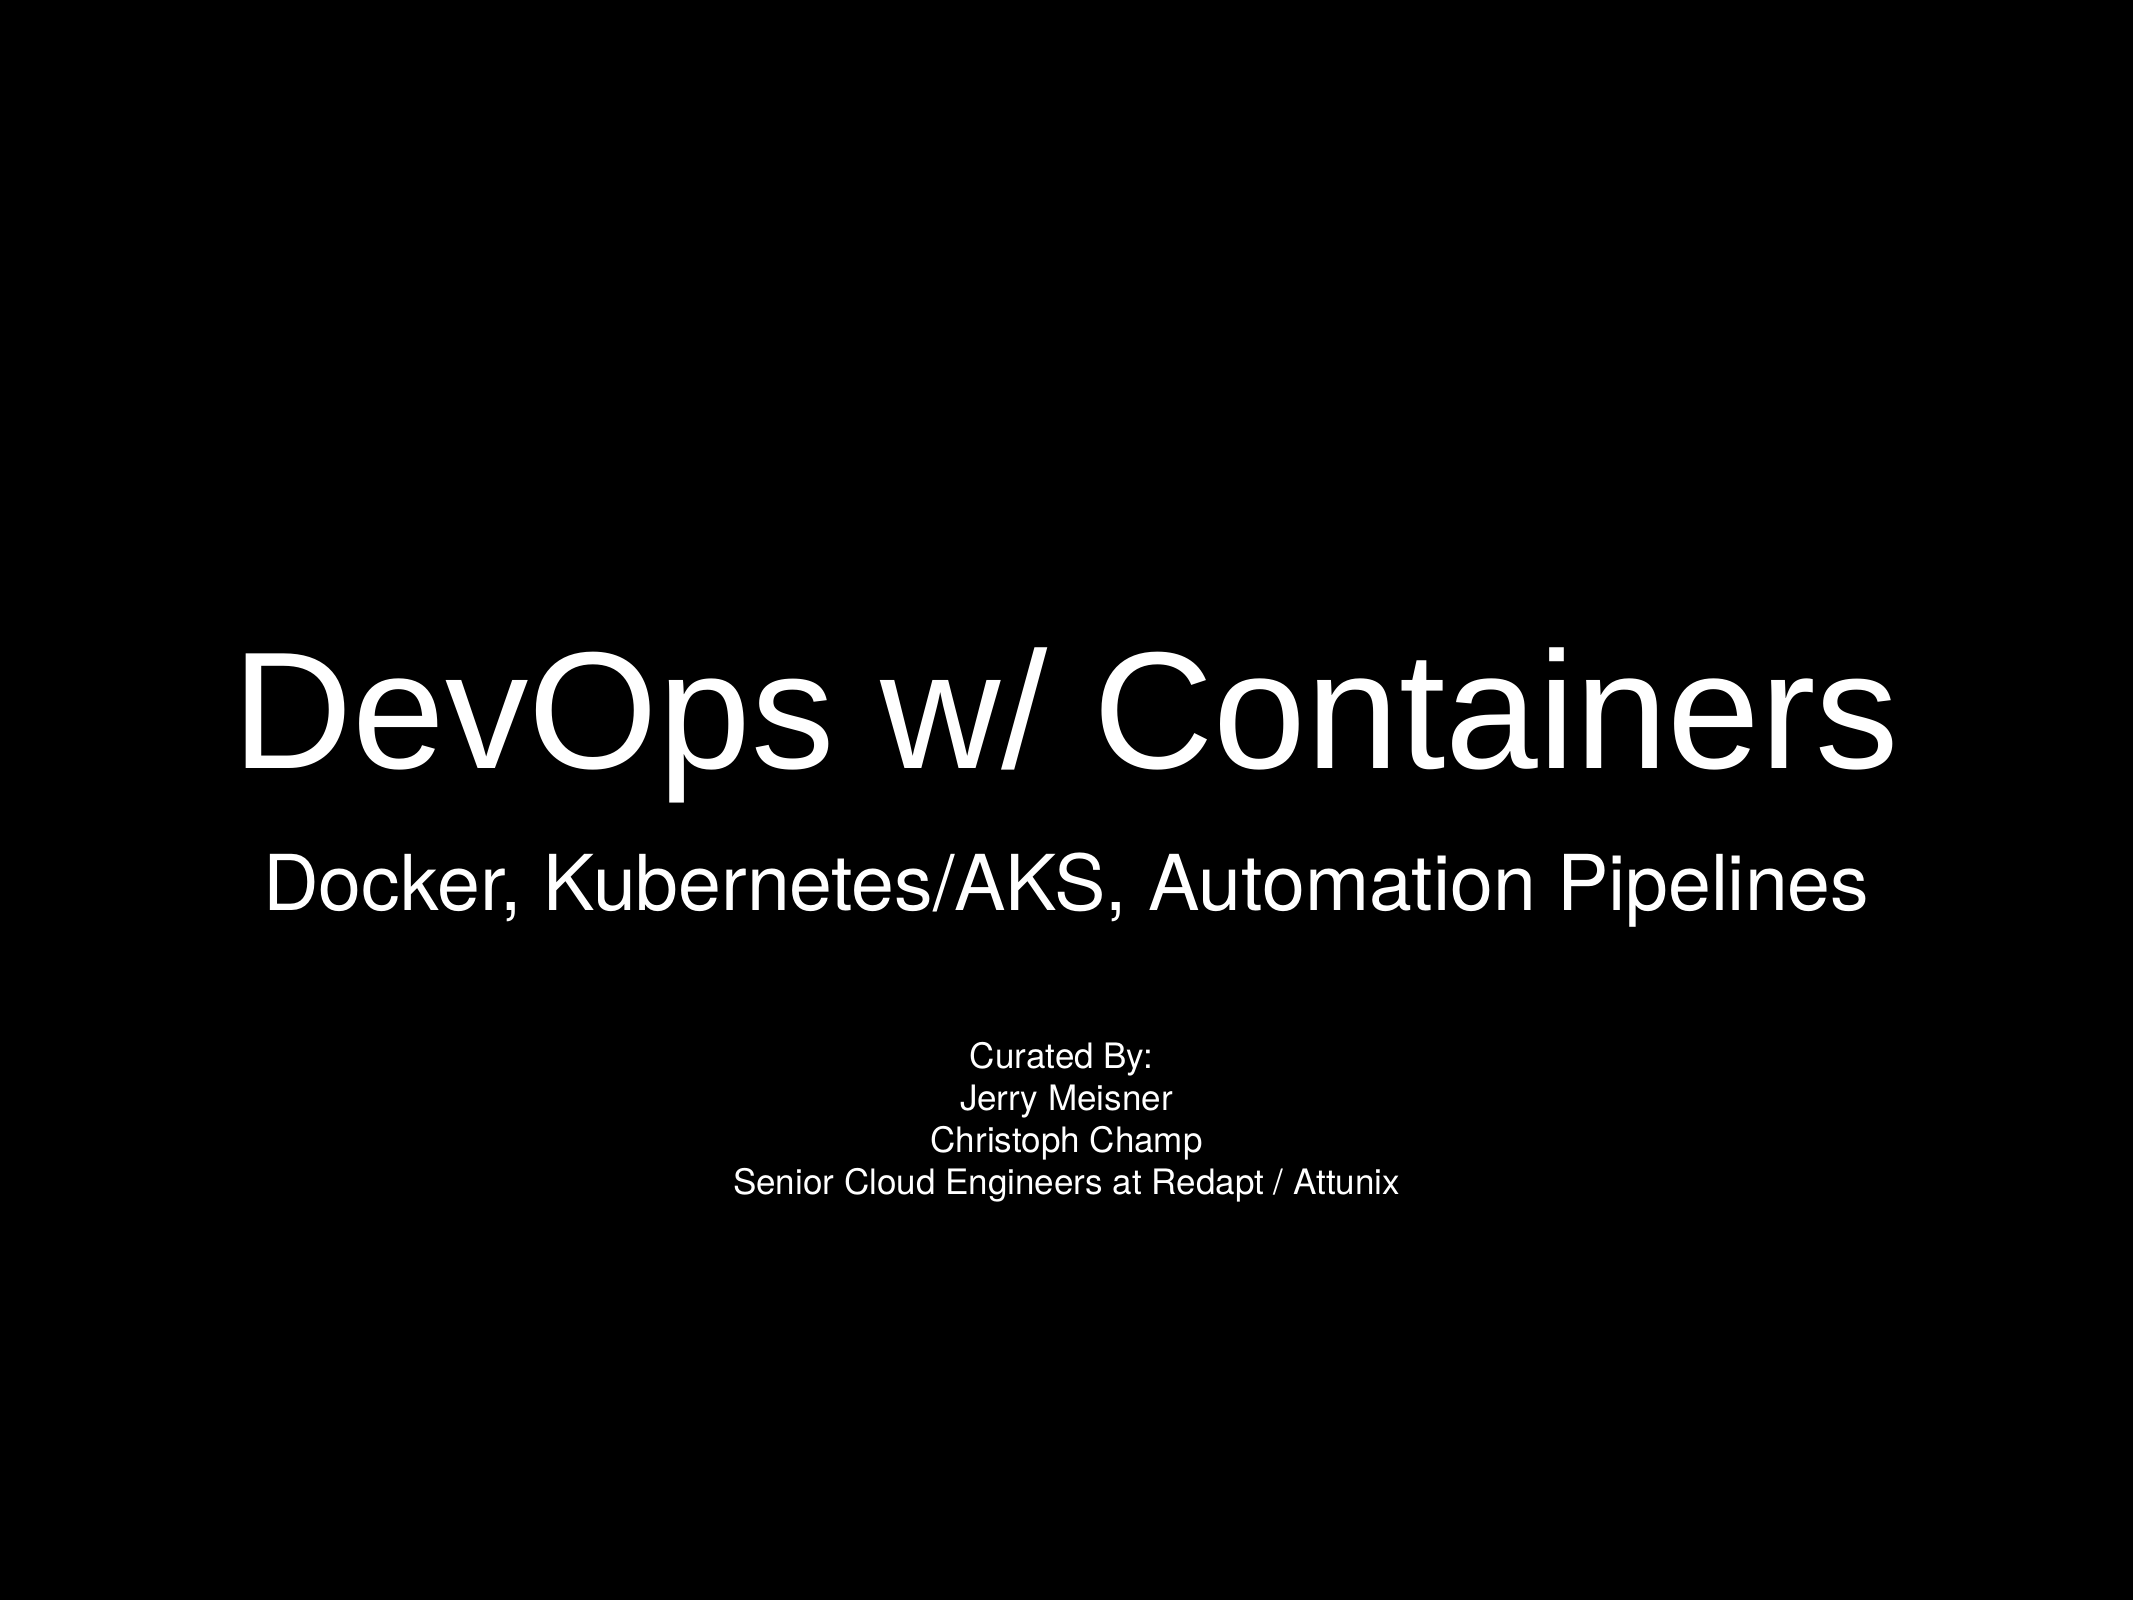

# DevOps w/ Containers
Docker, Kubernetes/AKS, Automation Pipelines
Curated By:
Jerry Meisner
Christoph Champ
Senior Cloud Engineers at Redapt / Attunix